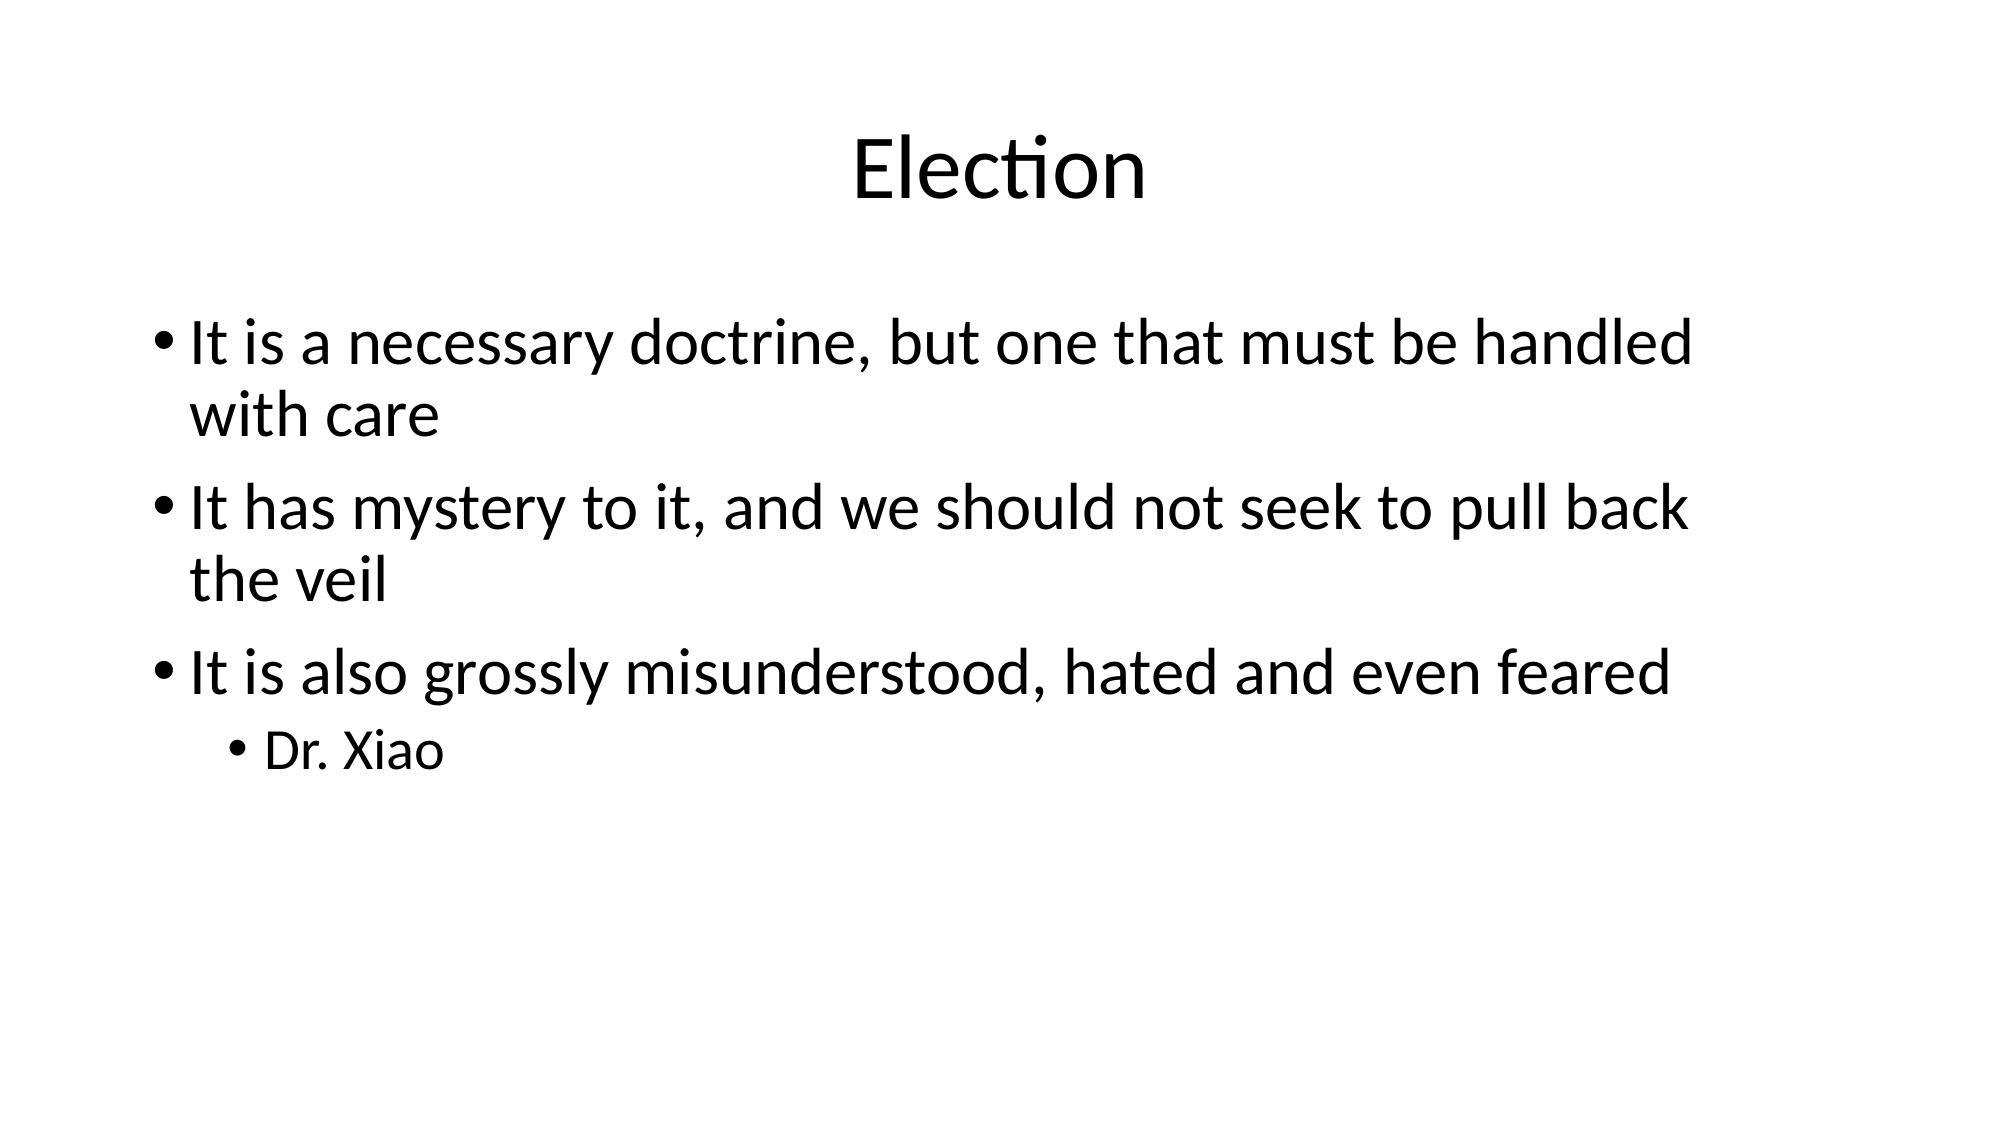

# Election
It is a necessary doctrine, but one that must be handled with care
It has mystery to it, and we should not seek to pull back the veil
It is also grossly misunderstood, hated and even feared
Dr. Xiao